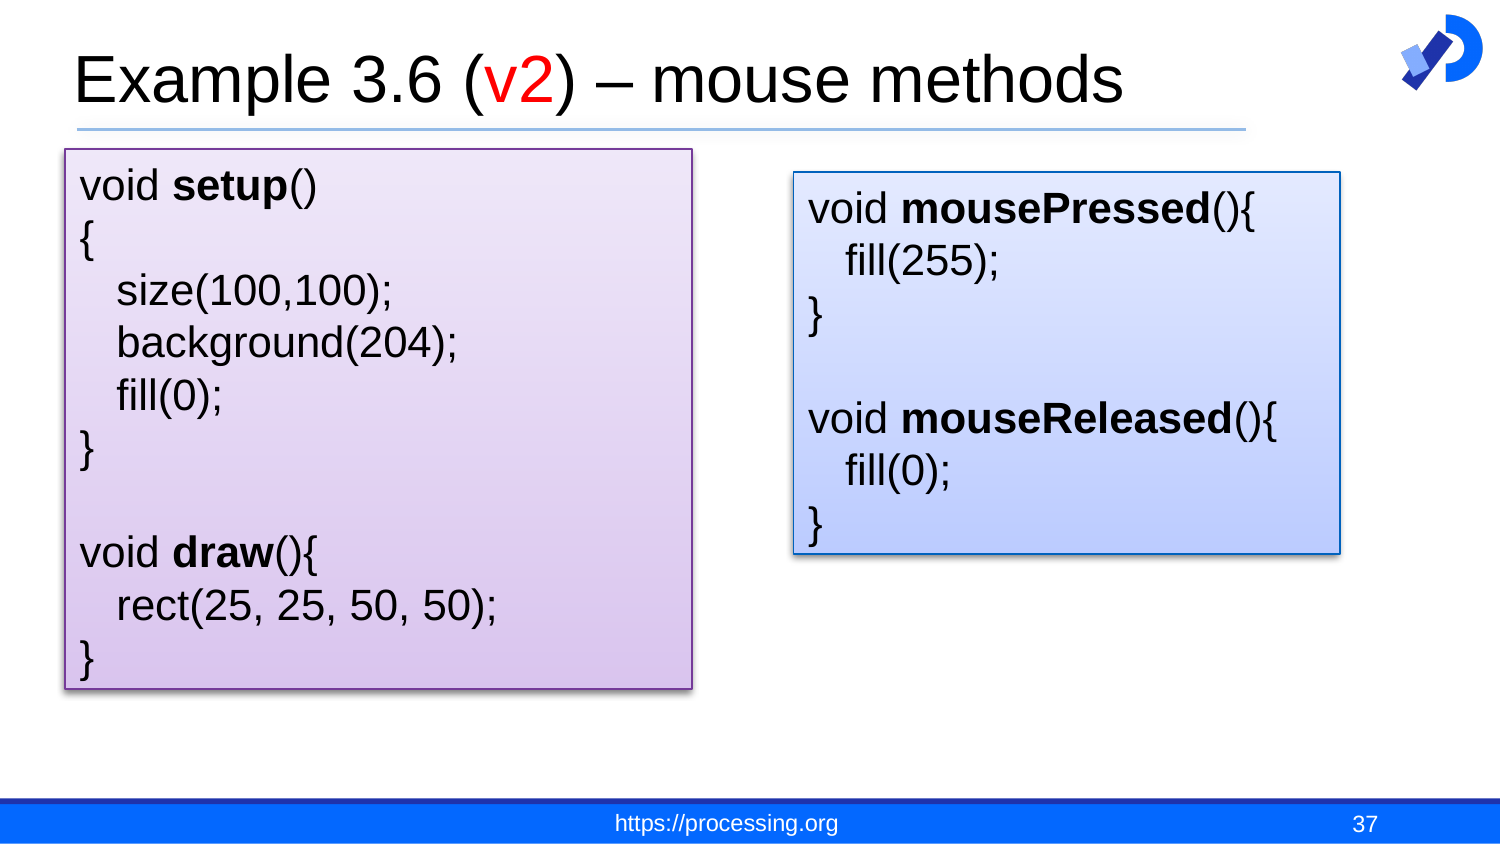

# Example 3.6 (v2) – mouse methods
void setup()
{
   size(100,100);
   background(204);
   fill(0);
}

void draw(){
   rect(25, 25, 50, 50);
}
void mousePressed(){
   fill(255);
}

void mouseReleased(){
   fill(0);
}
37
https://processing.org